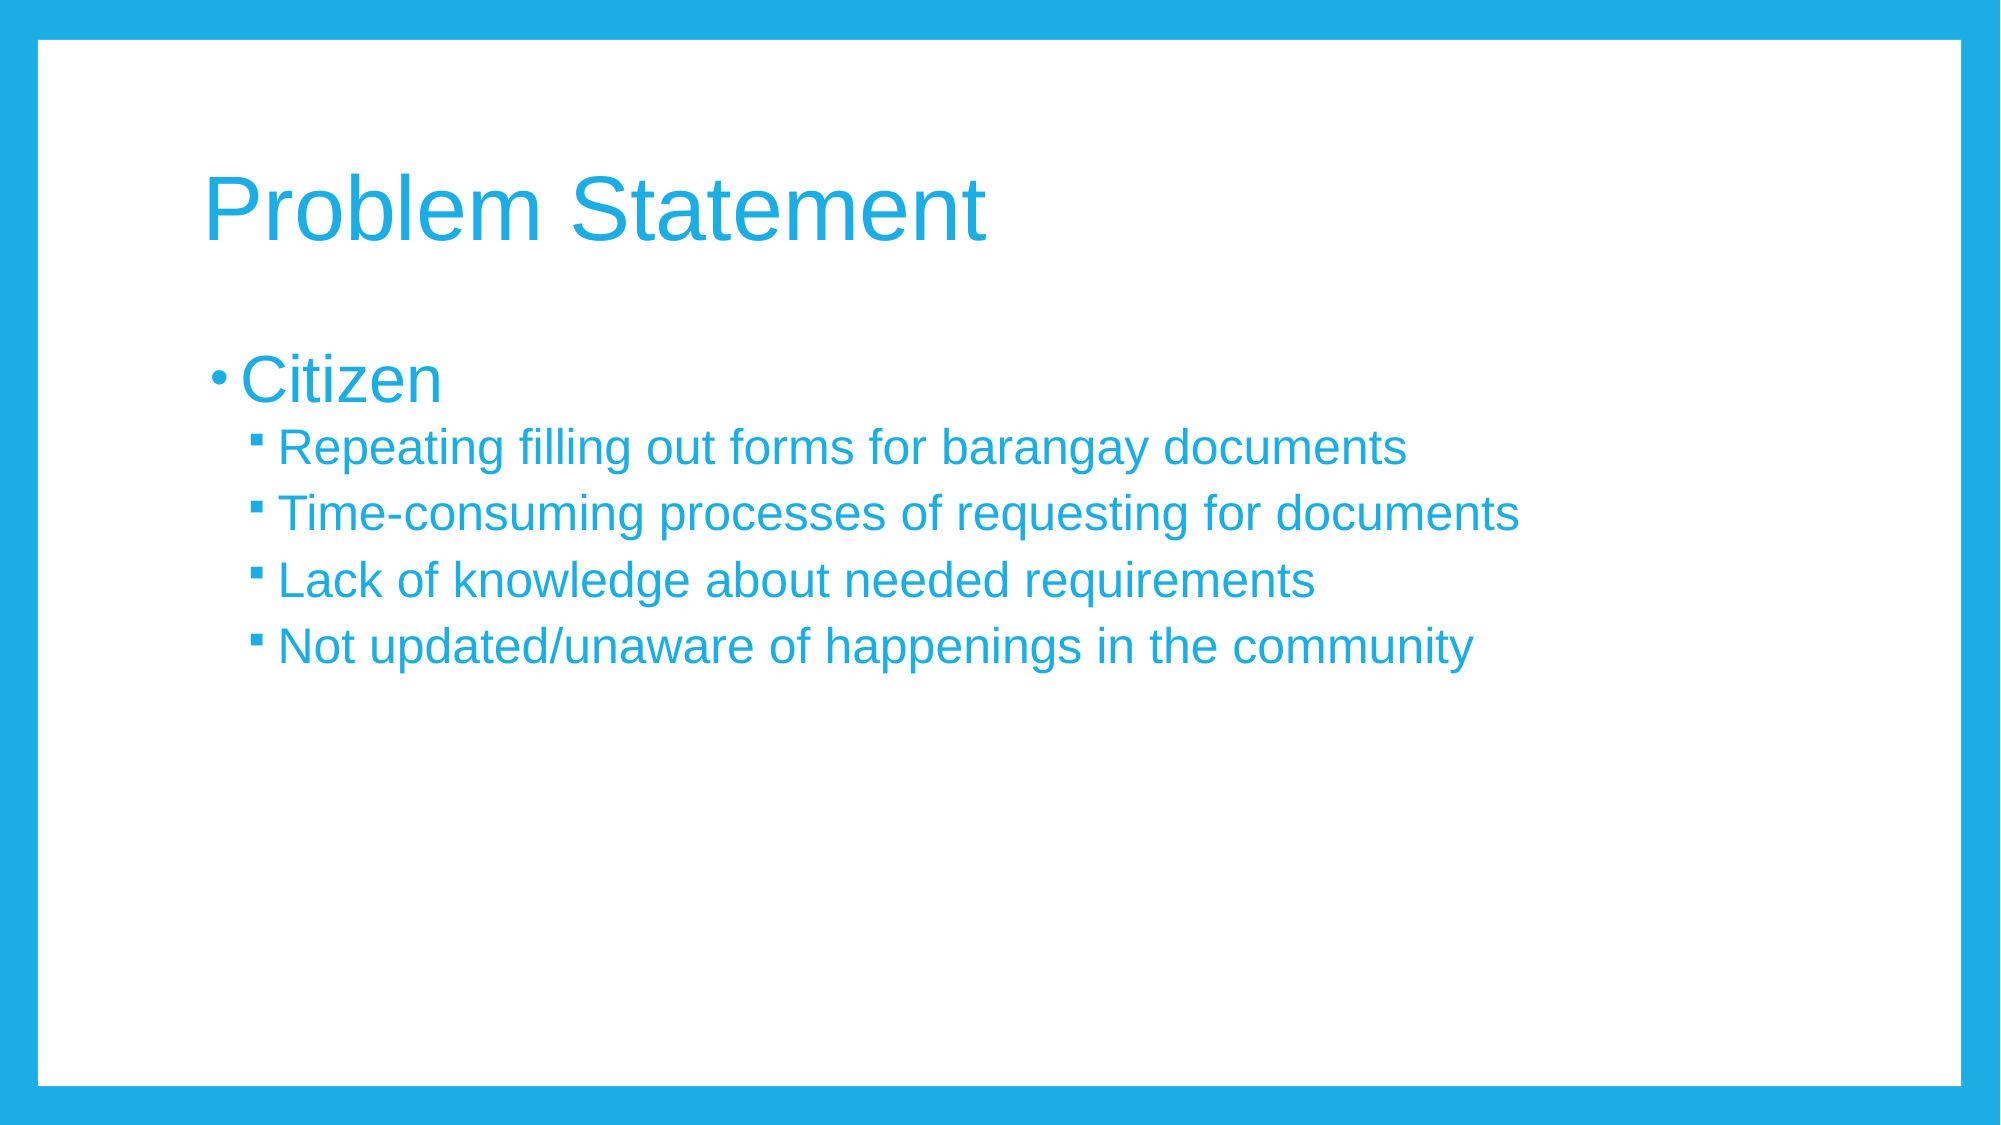

# Problem Statement
Citizen
Repeating filling out forms for barangay documents
Time-consuming processes of requesting for documents
Lack of knowledge about needed requirements
Not updated/unaware of happenings in the community